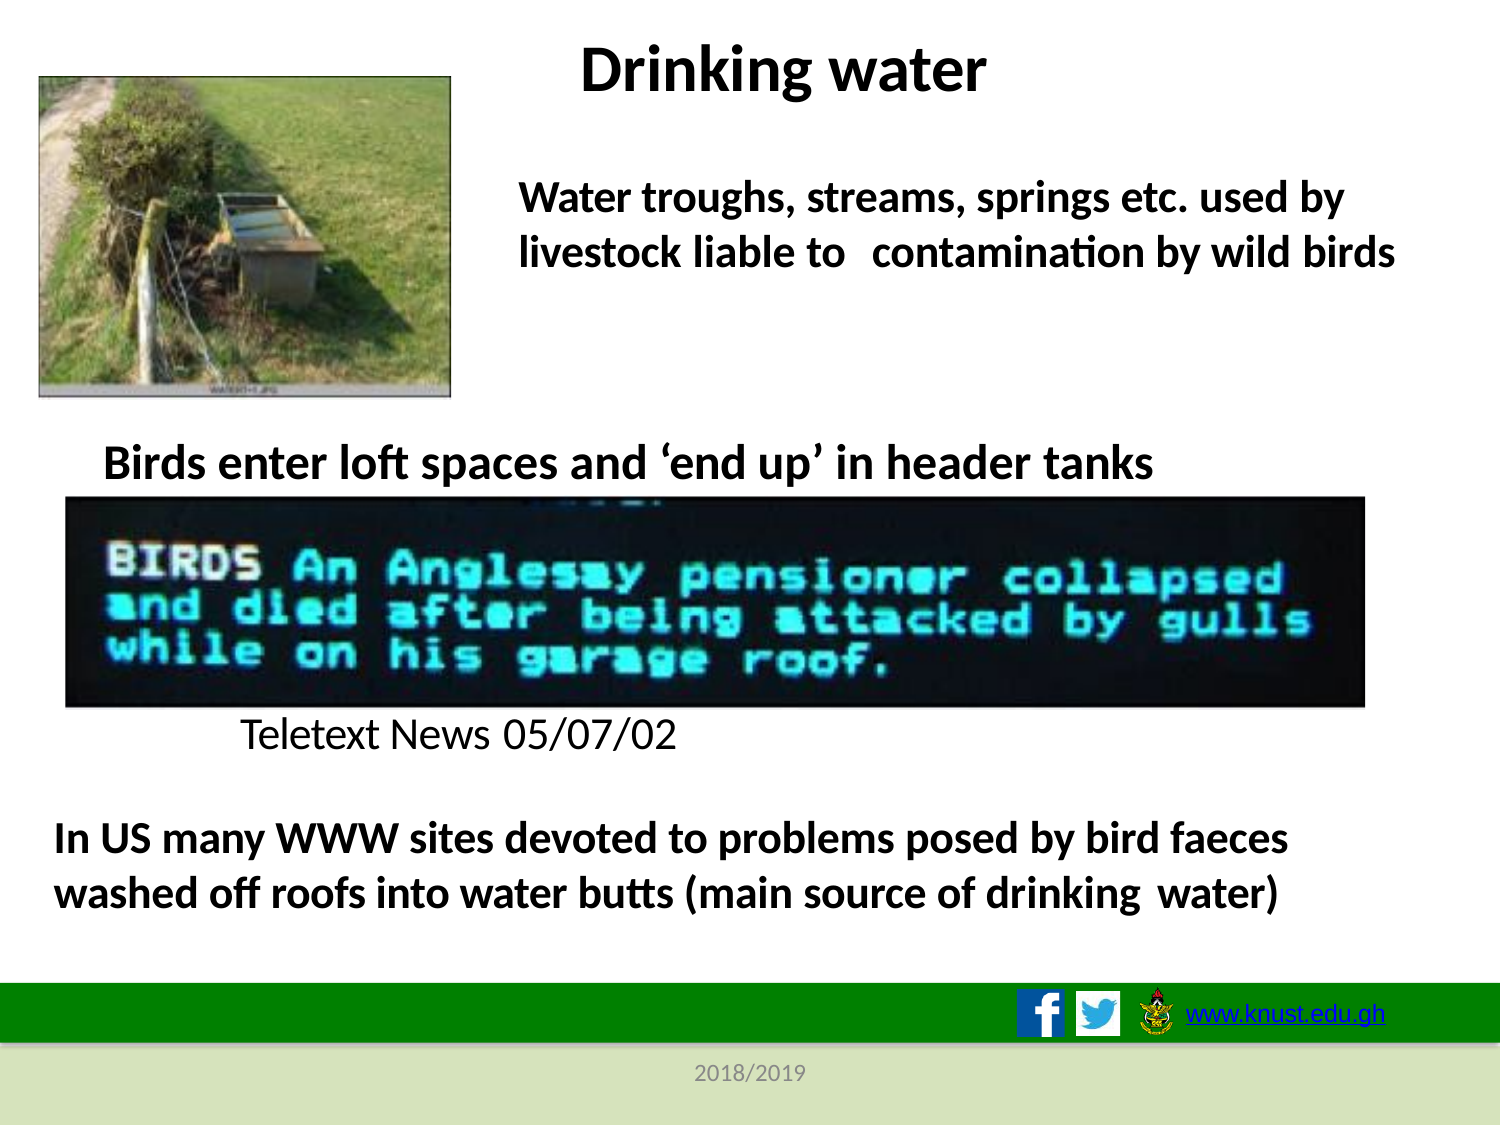

# Drinking water

Water troughs, streams, springs etc. used by  livestock liable to	contamination by wild birds
Birds enter loft spaces and ‘end up’ in header tanks

Teletext News 05/07/02

In US many WWW sites devoted to problems posed by bird faeces  washed off roofs into water butts (main source of drinking water)

www.knust.edu.gh
2018/2019